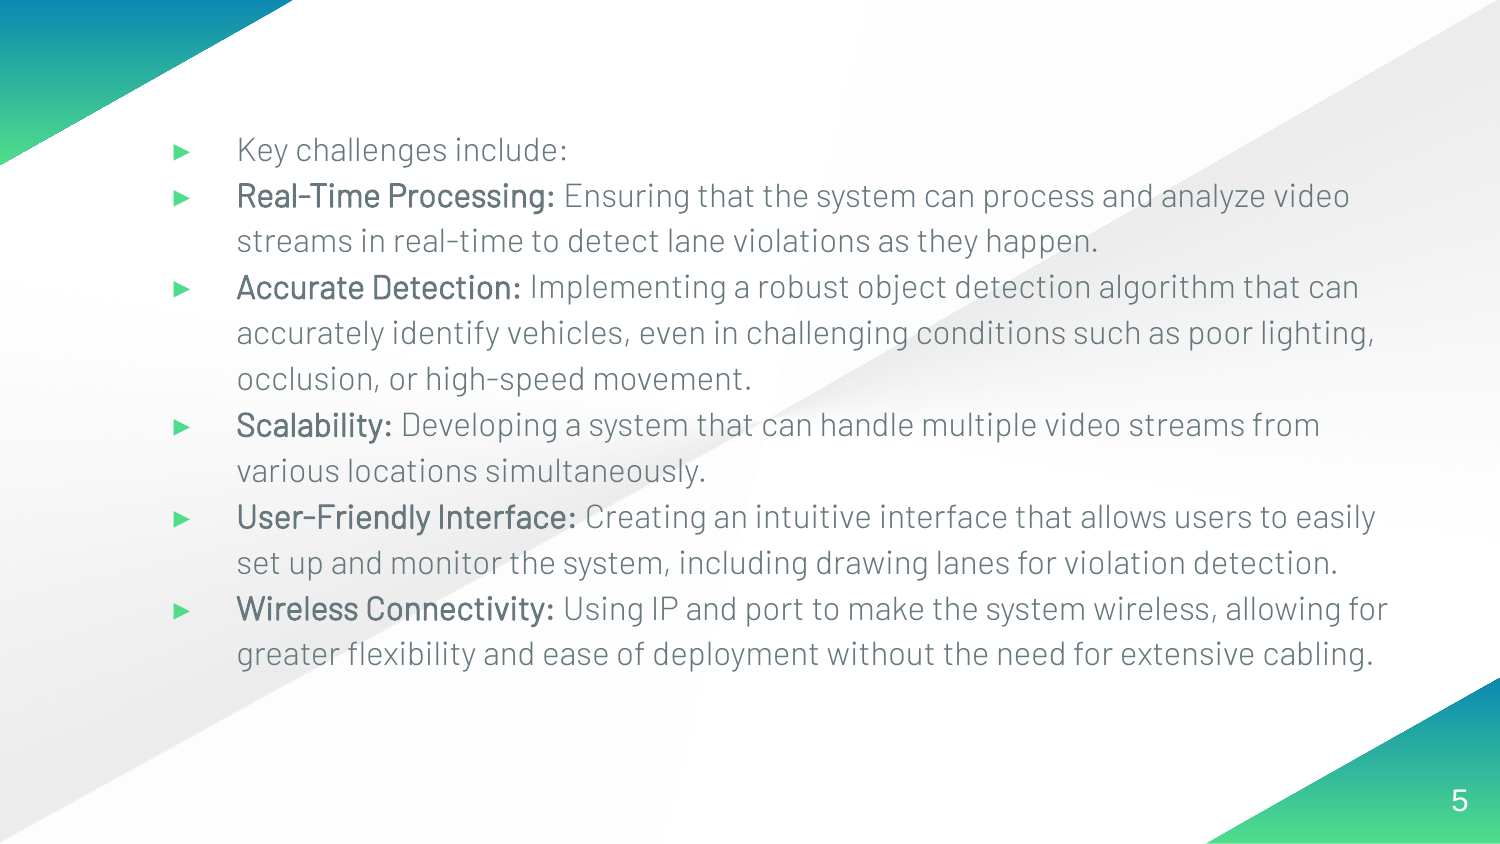

Key challenges include:
Real-Time Processing: Ensuring that the system can process and analyze video streams in real-time to detect lane violations as they happen.
Accurate Detection: Implementing a robust object detection algorithm that can accurately identify vehicles, even in challenging conditions such as poor lighting, occlusion, or high-speed movement.
Scalability: Developing a system that can handle multiple video streams from various locations simultaneously.
User-Friendly Interface: Creating an intuitive interface that allows users to easily set up and monitor the system, including drawing lanes for violation detection.
Wireless Connectivity: Using IP and port to make the system wireless, allowing for greater flexibility and ease of deployment without the need for extensive cabling.
5